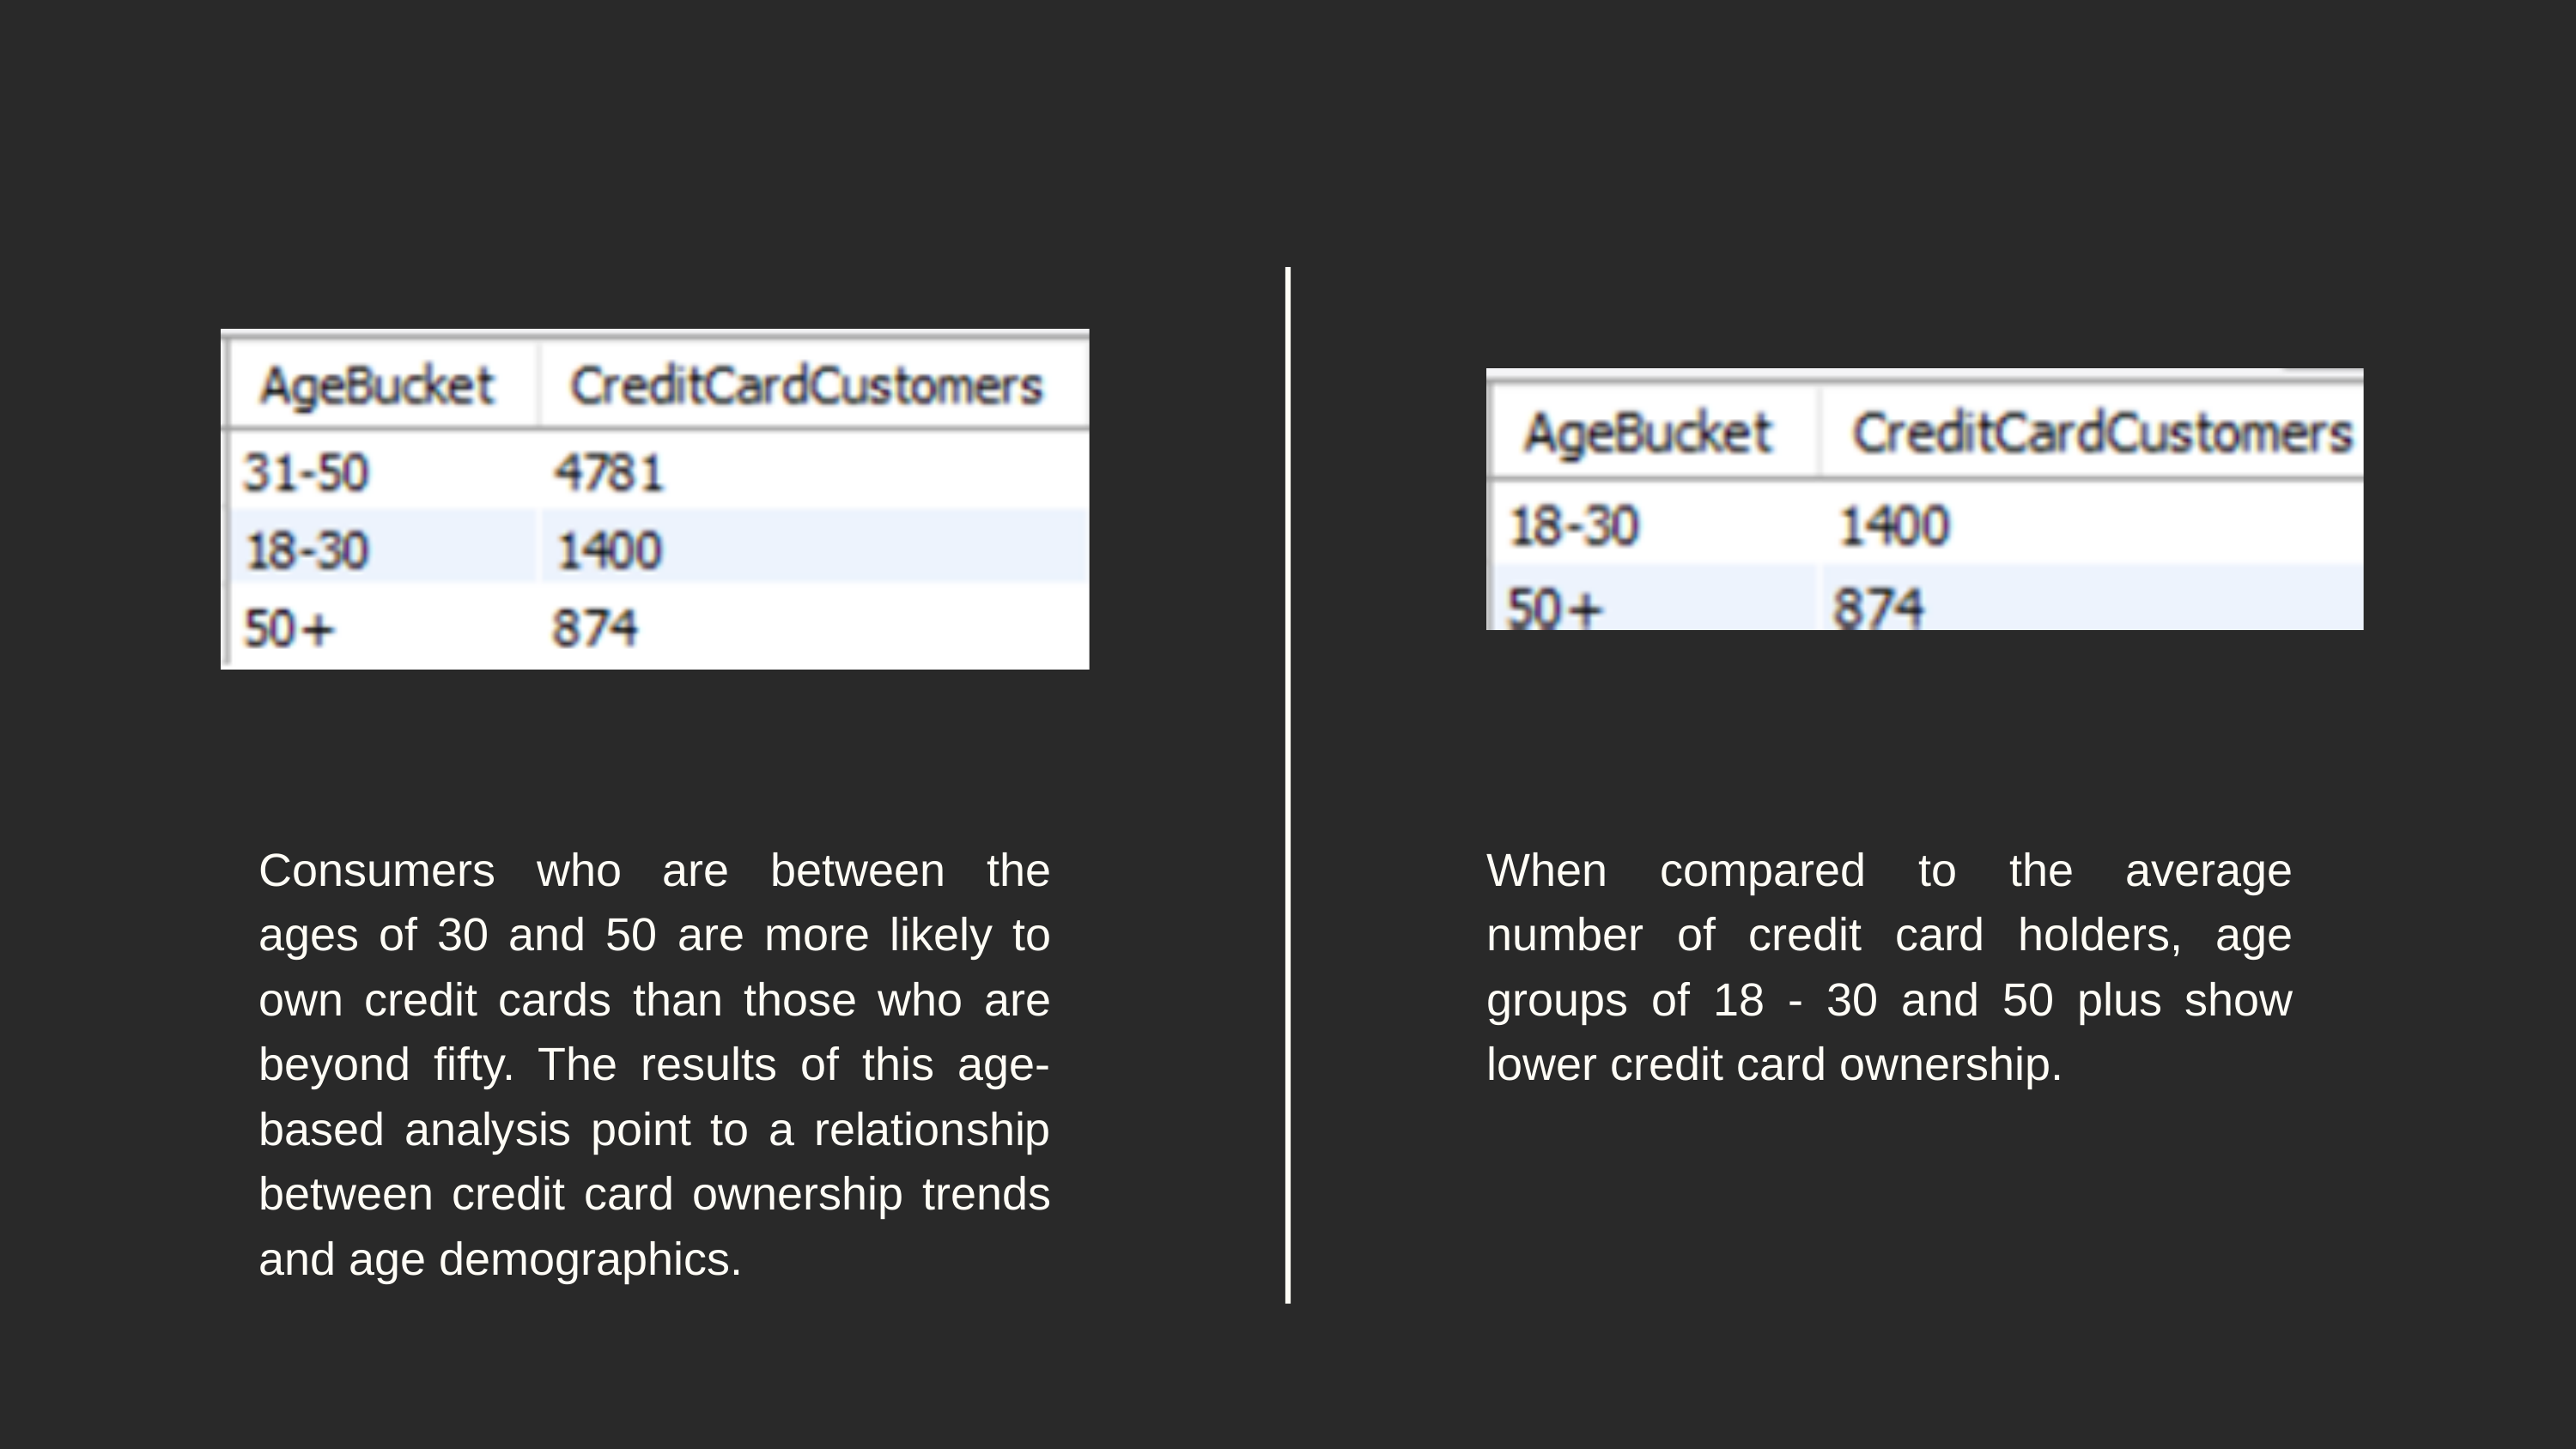

Consumers who are between the ages of 30 and 50 are more likely to own credit cards than those who are beyond fifty. The results of this age-based analysis point to a relationship between credit card ownership trends and age demographics.
When compared to the average number of credit card holders, age groups of 18 - 30 and 50 plus show lower credit card ownership.